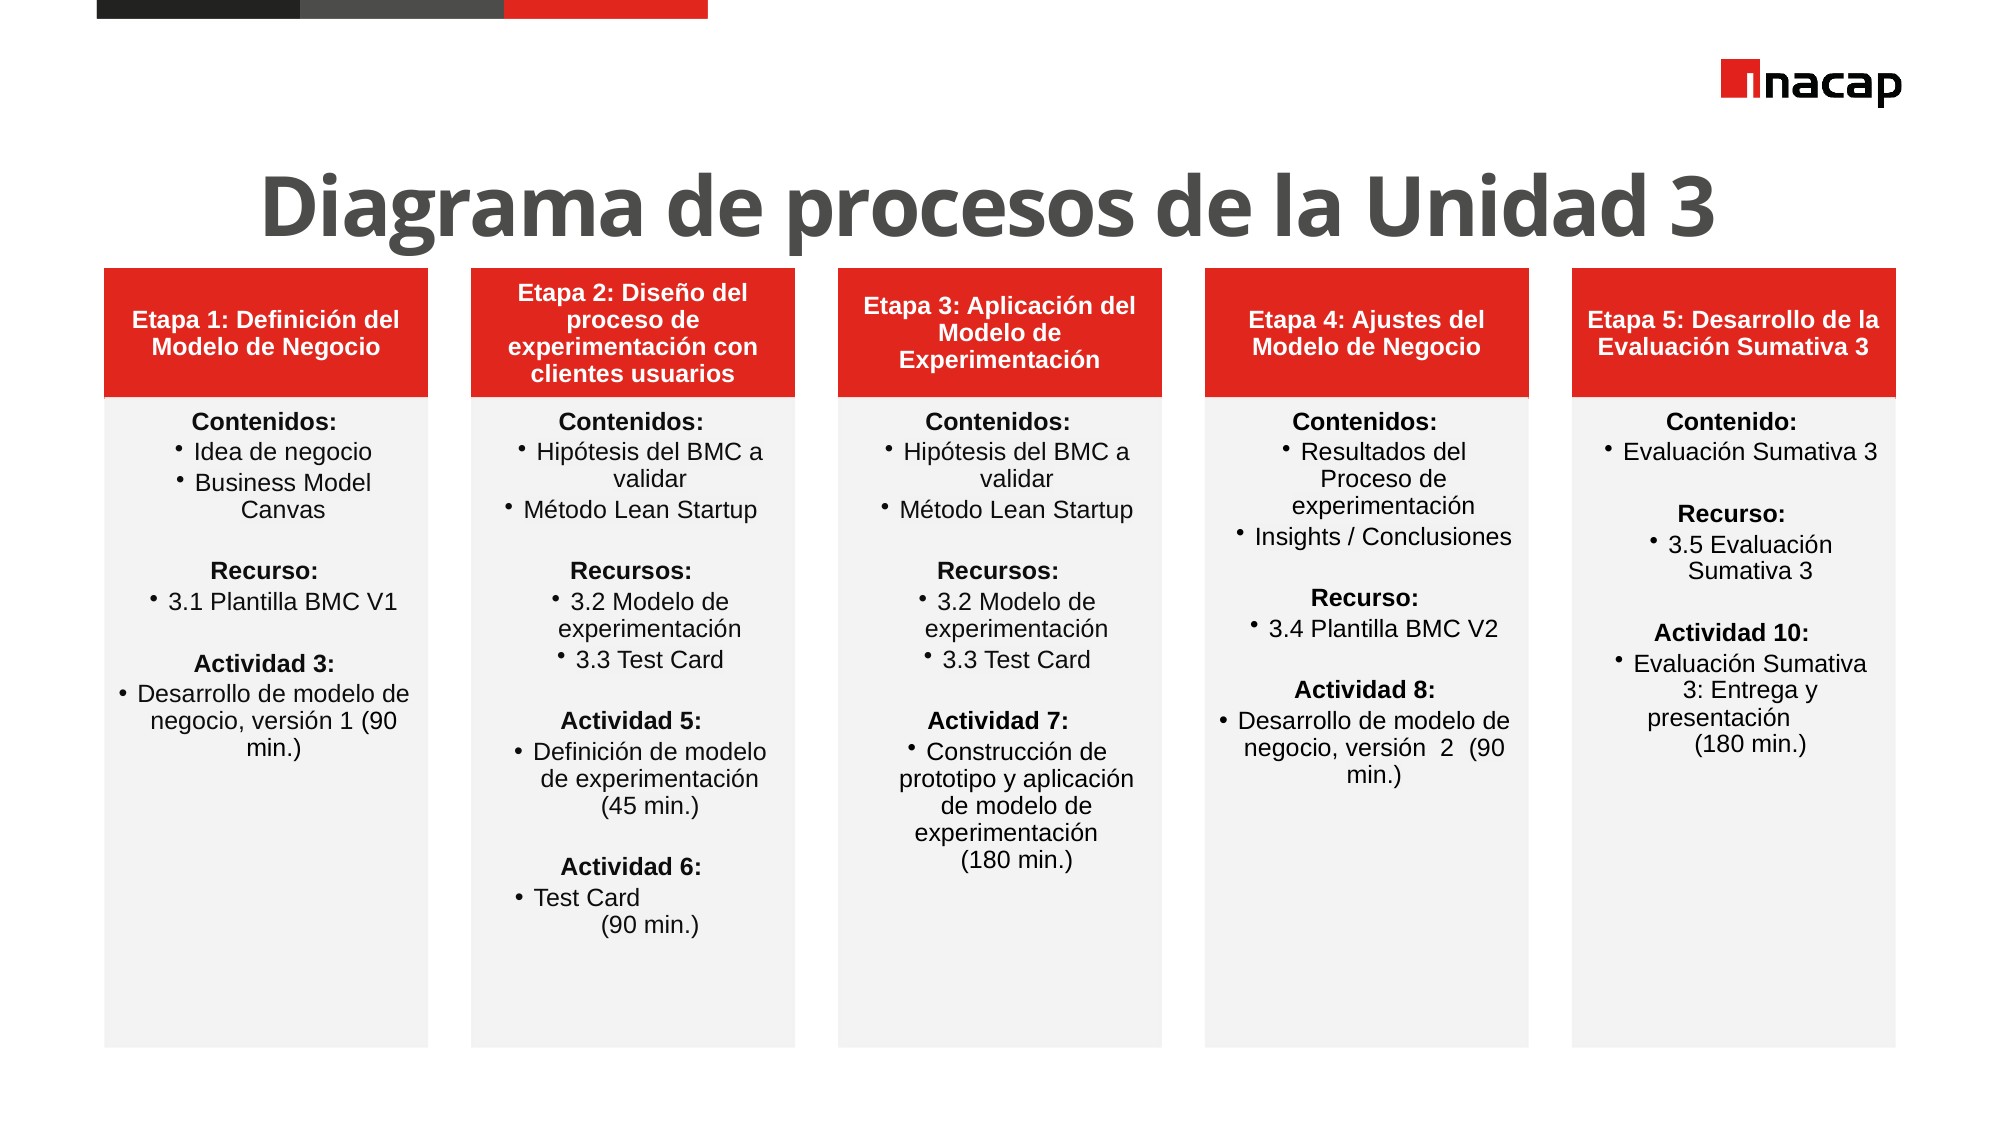

Diagrama de procesos de la Unidad 3
Etapa 1: Definición del Modelo de Negocio
Contenidos:
Idea de negocio
Business Model Canvas

Recurso:
3.1 Plantilla BMC V1

Actividad 3:
Desarrollo de modelo de negocio, versión 1 (90 min.)
Etapa 2: Diseño del proceso de experimentación con clientes usuarios
Contenidos:
Hipótesis del BMC a validar
Método Lean Startup

Recursos:
3.2 Modelo de experimentación
3.3 Test Card

Actividad 5:
Definición de modelo de experimentación (45 min.)

Actividad 6:
Test Card                   (90 min.)
Etapa 3: Aplicación del Modelo de Experimentación
Contenidos:
Hipótesis del BMC a validar
Método Lean Startup

Recursos:
3.2 Modelo de experimentación
3.3 Test Card

Actividad 7:
Construcción de prototipo y aplicación de modelo de experimentación    (180 min.)
Etapa 4: Ajustes del Modelo de Negocio
Contenidos:
Resultados del Proceso de experimentación
Insights / Conclusiones

Recurso:
3.4 Plantilla BMC V2

Actividad 8:
Desarrollo de modelo de negocio, versión  2  (90 min.)
Etapa 5: Desarrollo de la Evaluación Sumativa 3
Contenido:
Evaluación Sumativa 3

Recurso:
3.5 Evaluación Sumativa 3

Actividad 10:
Evaluación Sumativa 3: Entrega y presentación          (180 min.)